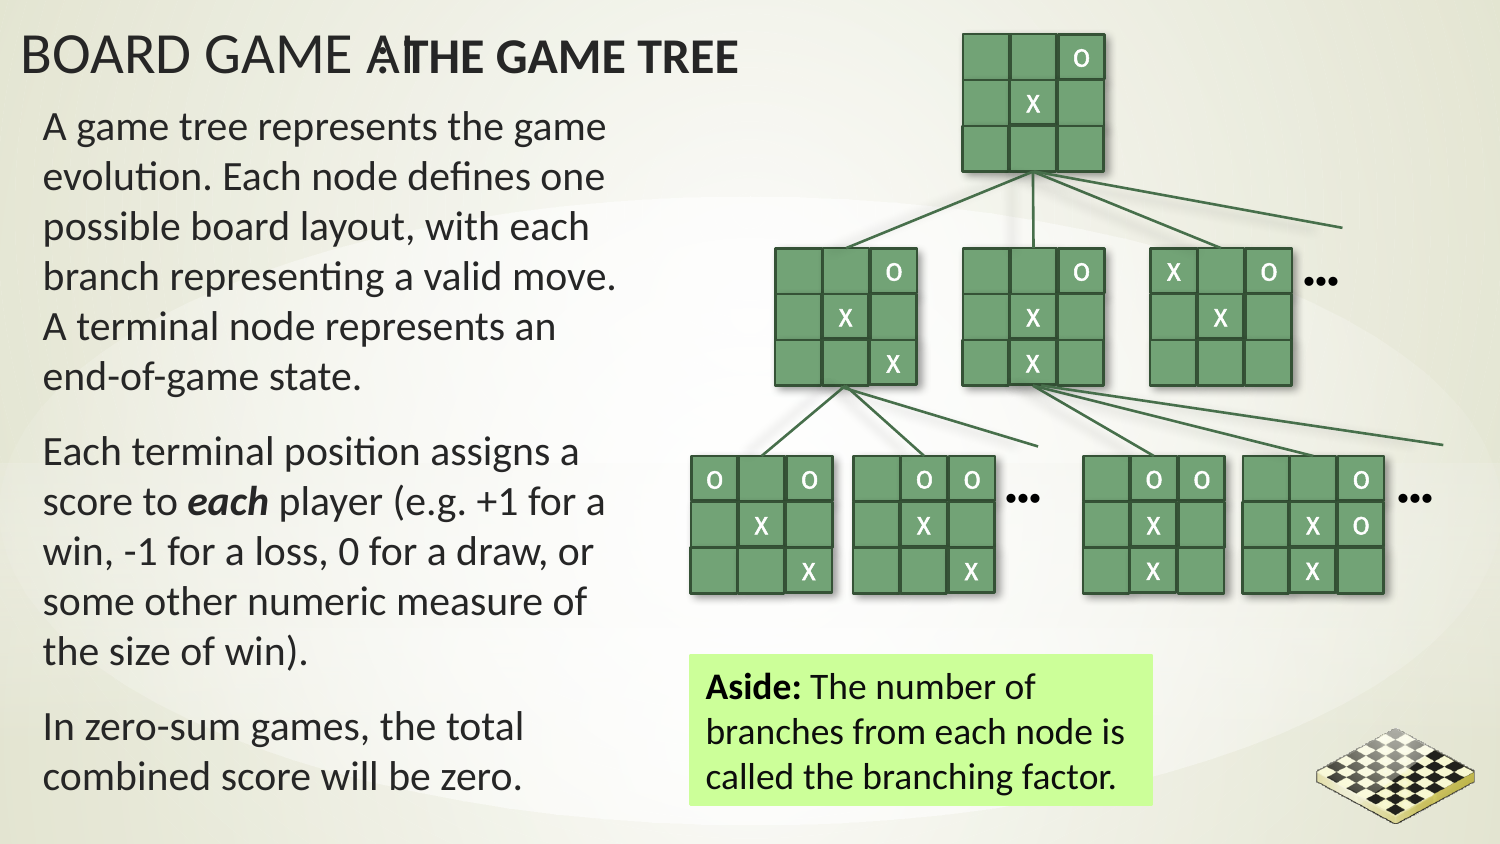

: The Game Tree

O
X

A game tree represents the game evolution. Each node defines one possible board layout, with each branch representing a valid move.
A terminal node represents an end-of-game state.

Each terminal position assigns a score to each player (e.g. +1 for a win, -1 for a loss, 0 for a draw, or some other numeric measure of the size of win).

In zero-sum games, the total combined score will be zero.
...

X
O
X

O
X

X

O
X

X

...
O

O
X

X
...

O
X

O
X

O
O
X

X
O

O
X

X

Aside: The number of branches from each node is called the branching factor.